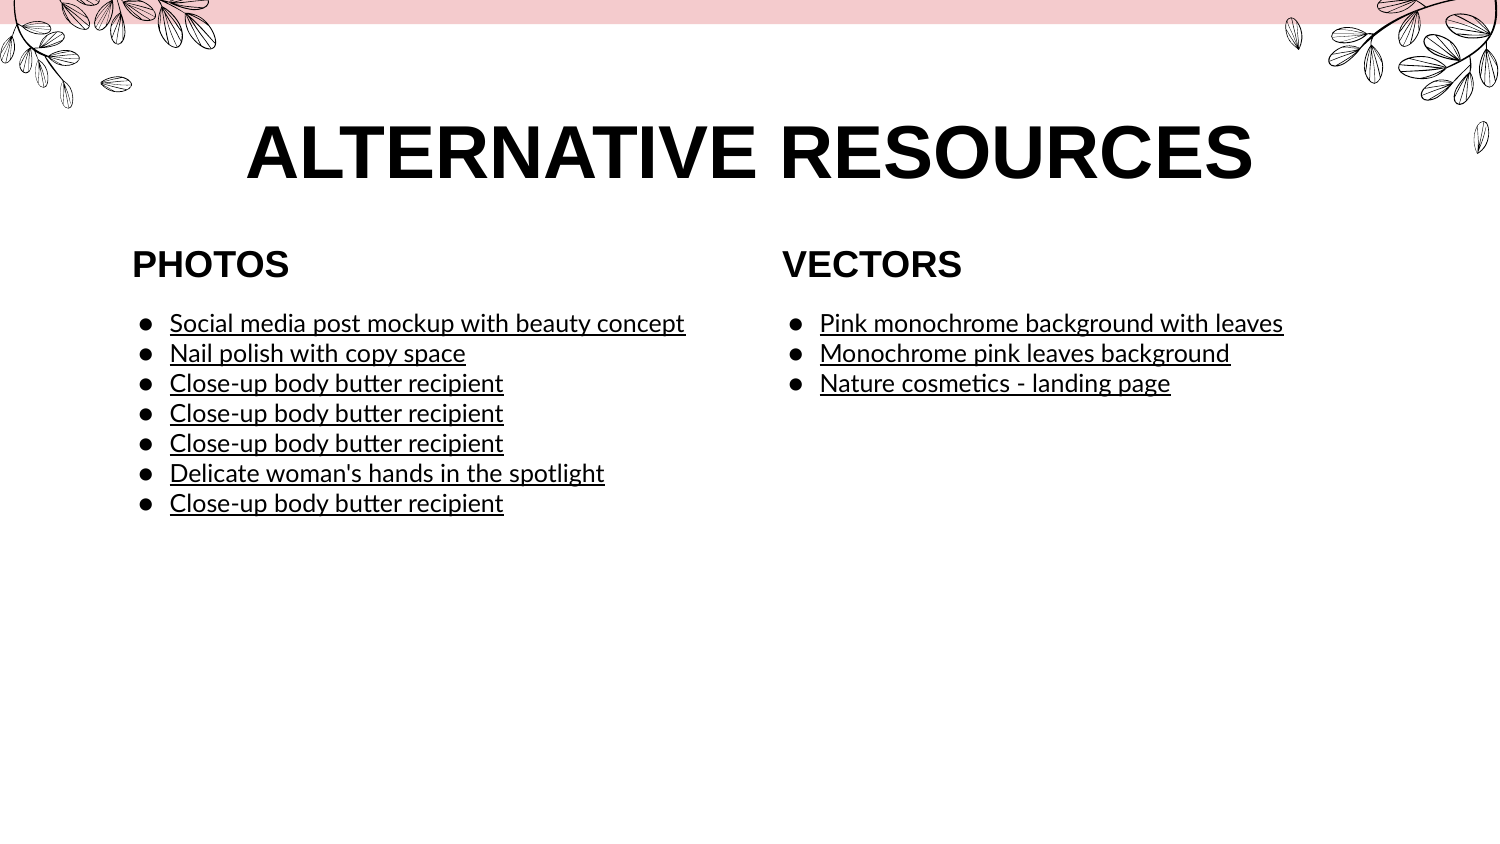

# ALTERNATIVE RESOURCES
PHOTOS
VECTORS
Social media post mockup with beauty concept
Nail polish with copy space
Close-up body butter recipient
Close-up body butter recipient
Close-up body butter recipient
Delicate woman's hands in the spotlight
Close-up body butter recipient
Pink monochrome background with leaves
Monochrome pink leaves background
Nature cosmetics - landing page